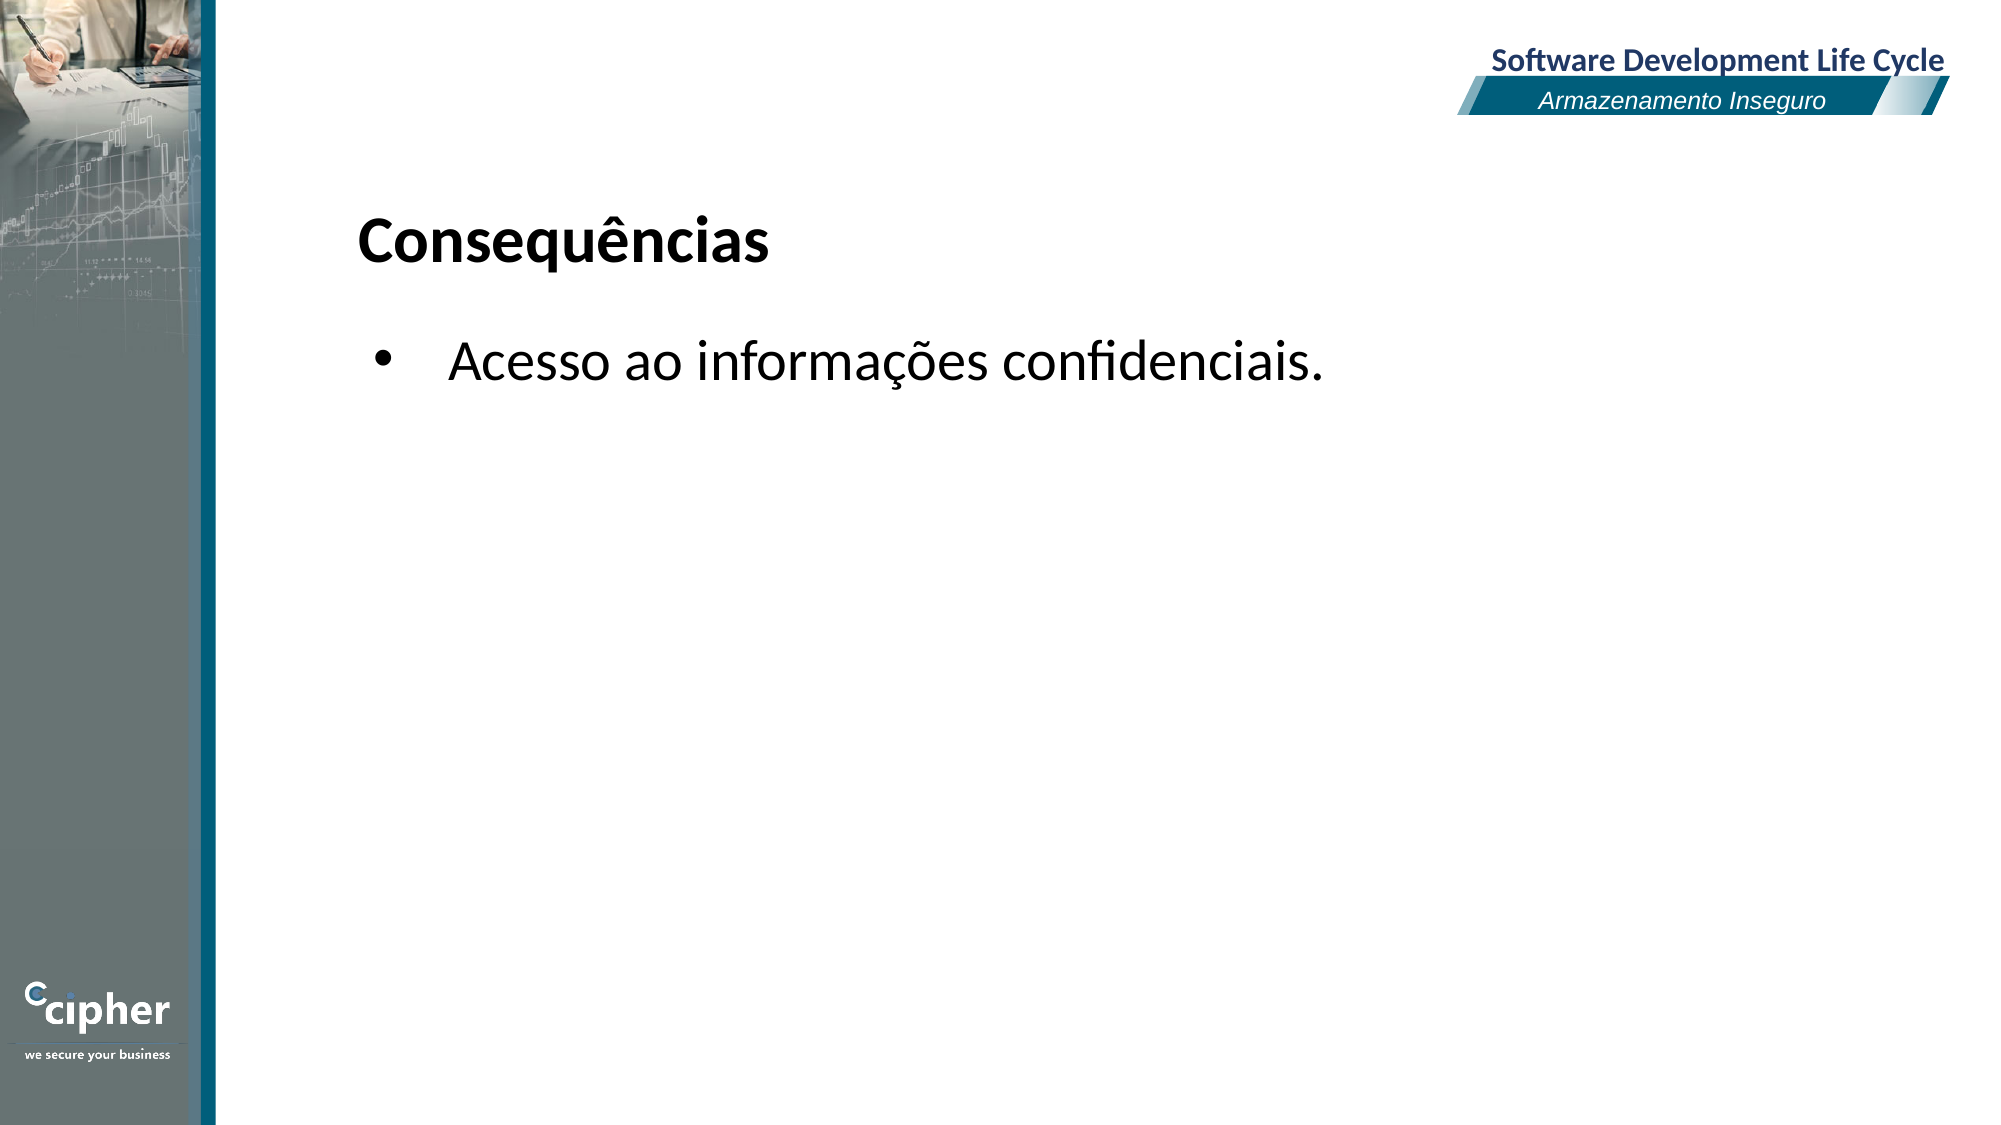

Software Development Life Cycle
Armazenamento Inseguro

Consequências
Acesso ao informações confidenciais.